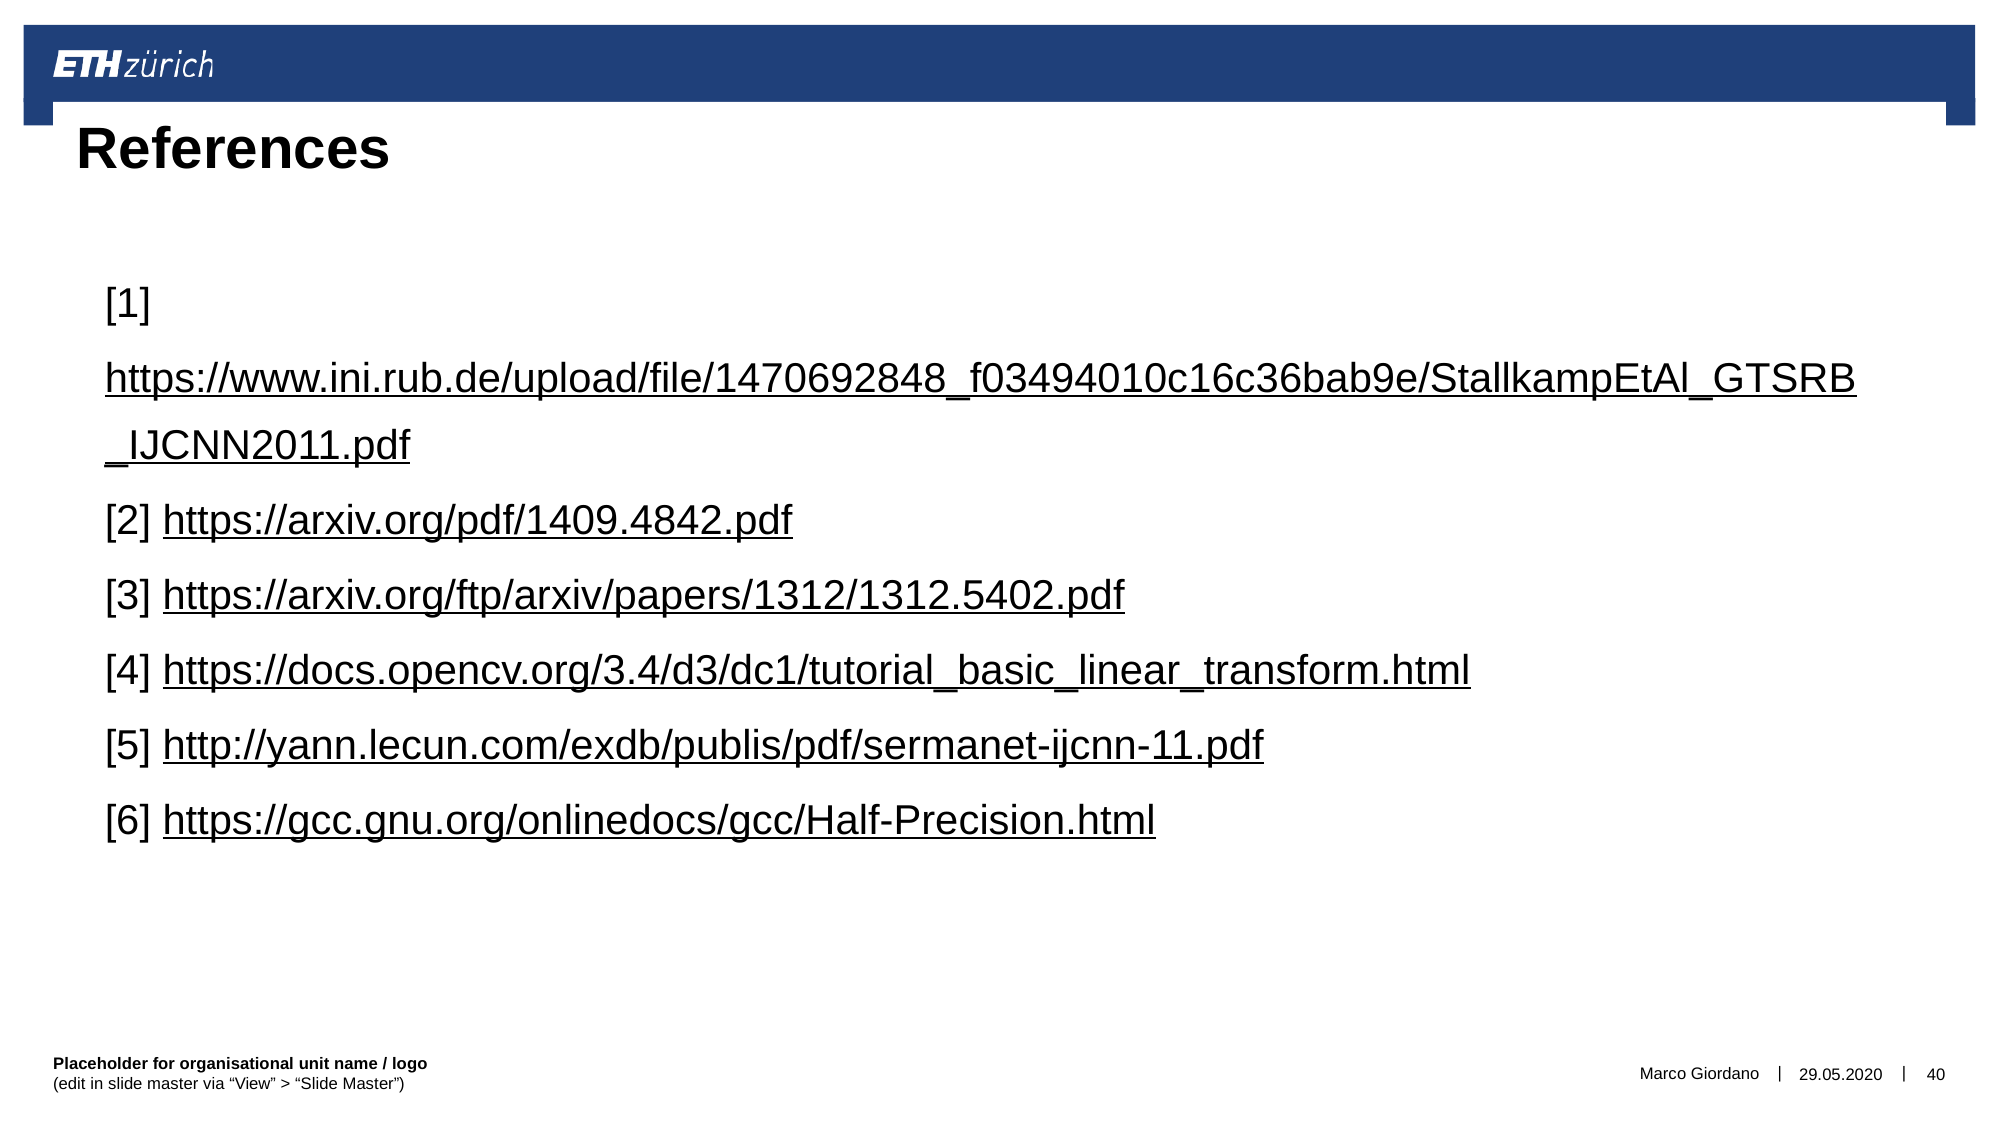

# References
[1] https://www.ini.rub.de/upload/file/1470692848_f03494010c16c36bab9e/StallkampEtAl_GTSRB_IJCNN2011.pdf
[2] https://arxiv.org/pdf/1409.4842.pdf
[3] https://arxiv.org/ftp/arxiv/papers/1312/1312.5402.pdf
[4] https://docs.opencv.org/3.4/d3/dc1/tutorial_basic_linear_transform.html
[5] http://yann.lecun.com/exdb/publis/pdf/sermanet-ijcnn-11.pdf
[6] https://gcc.gnu.org/onlinedocs/gcc/Half-Precision.html
Marco Giordano
29.05.2020
40